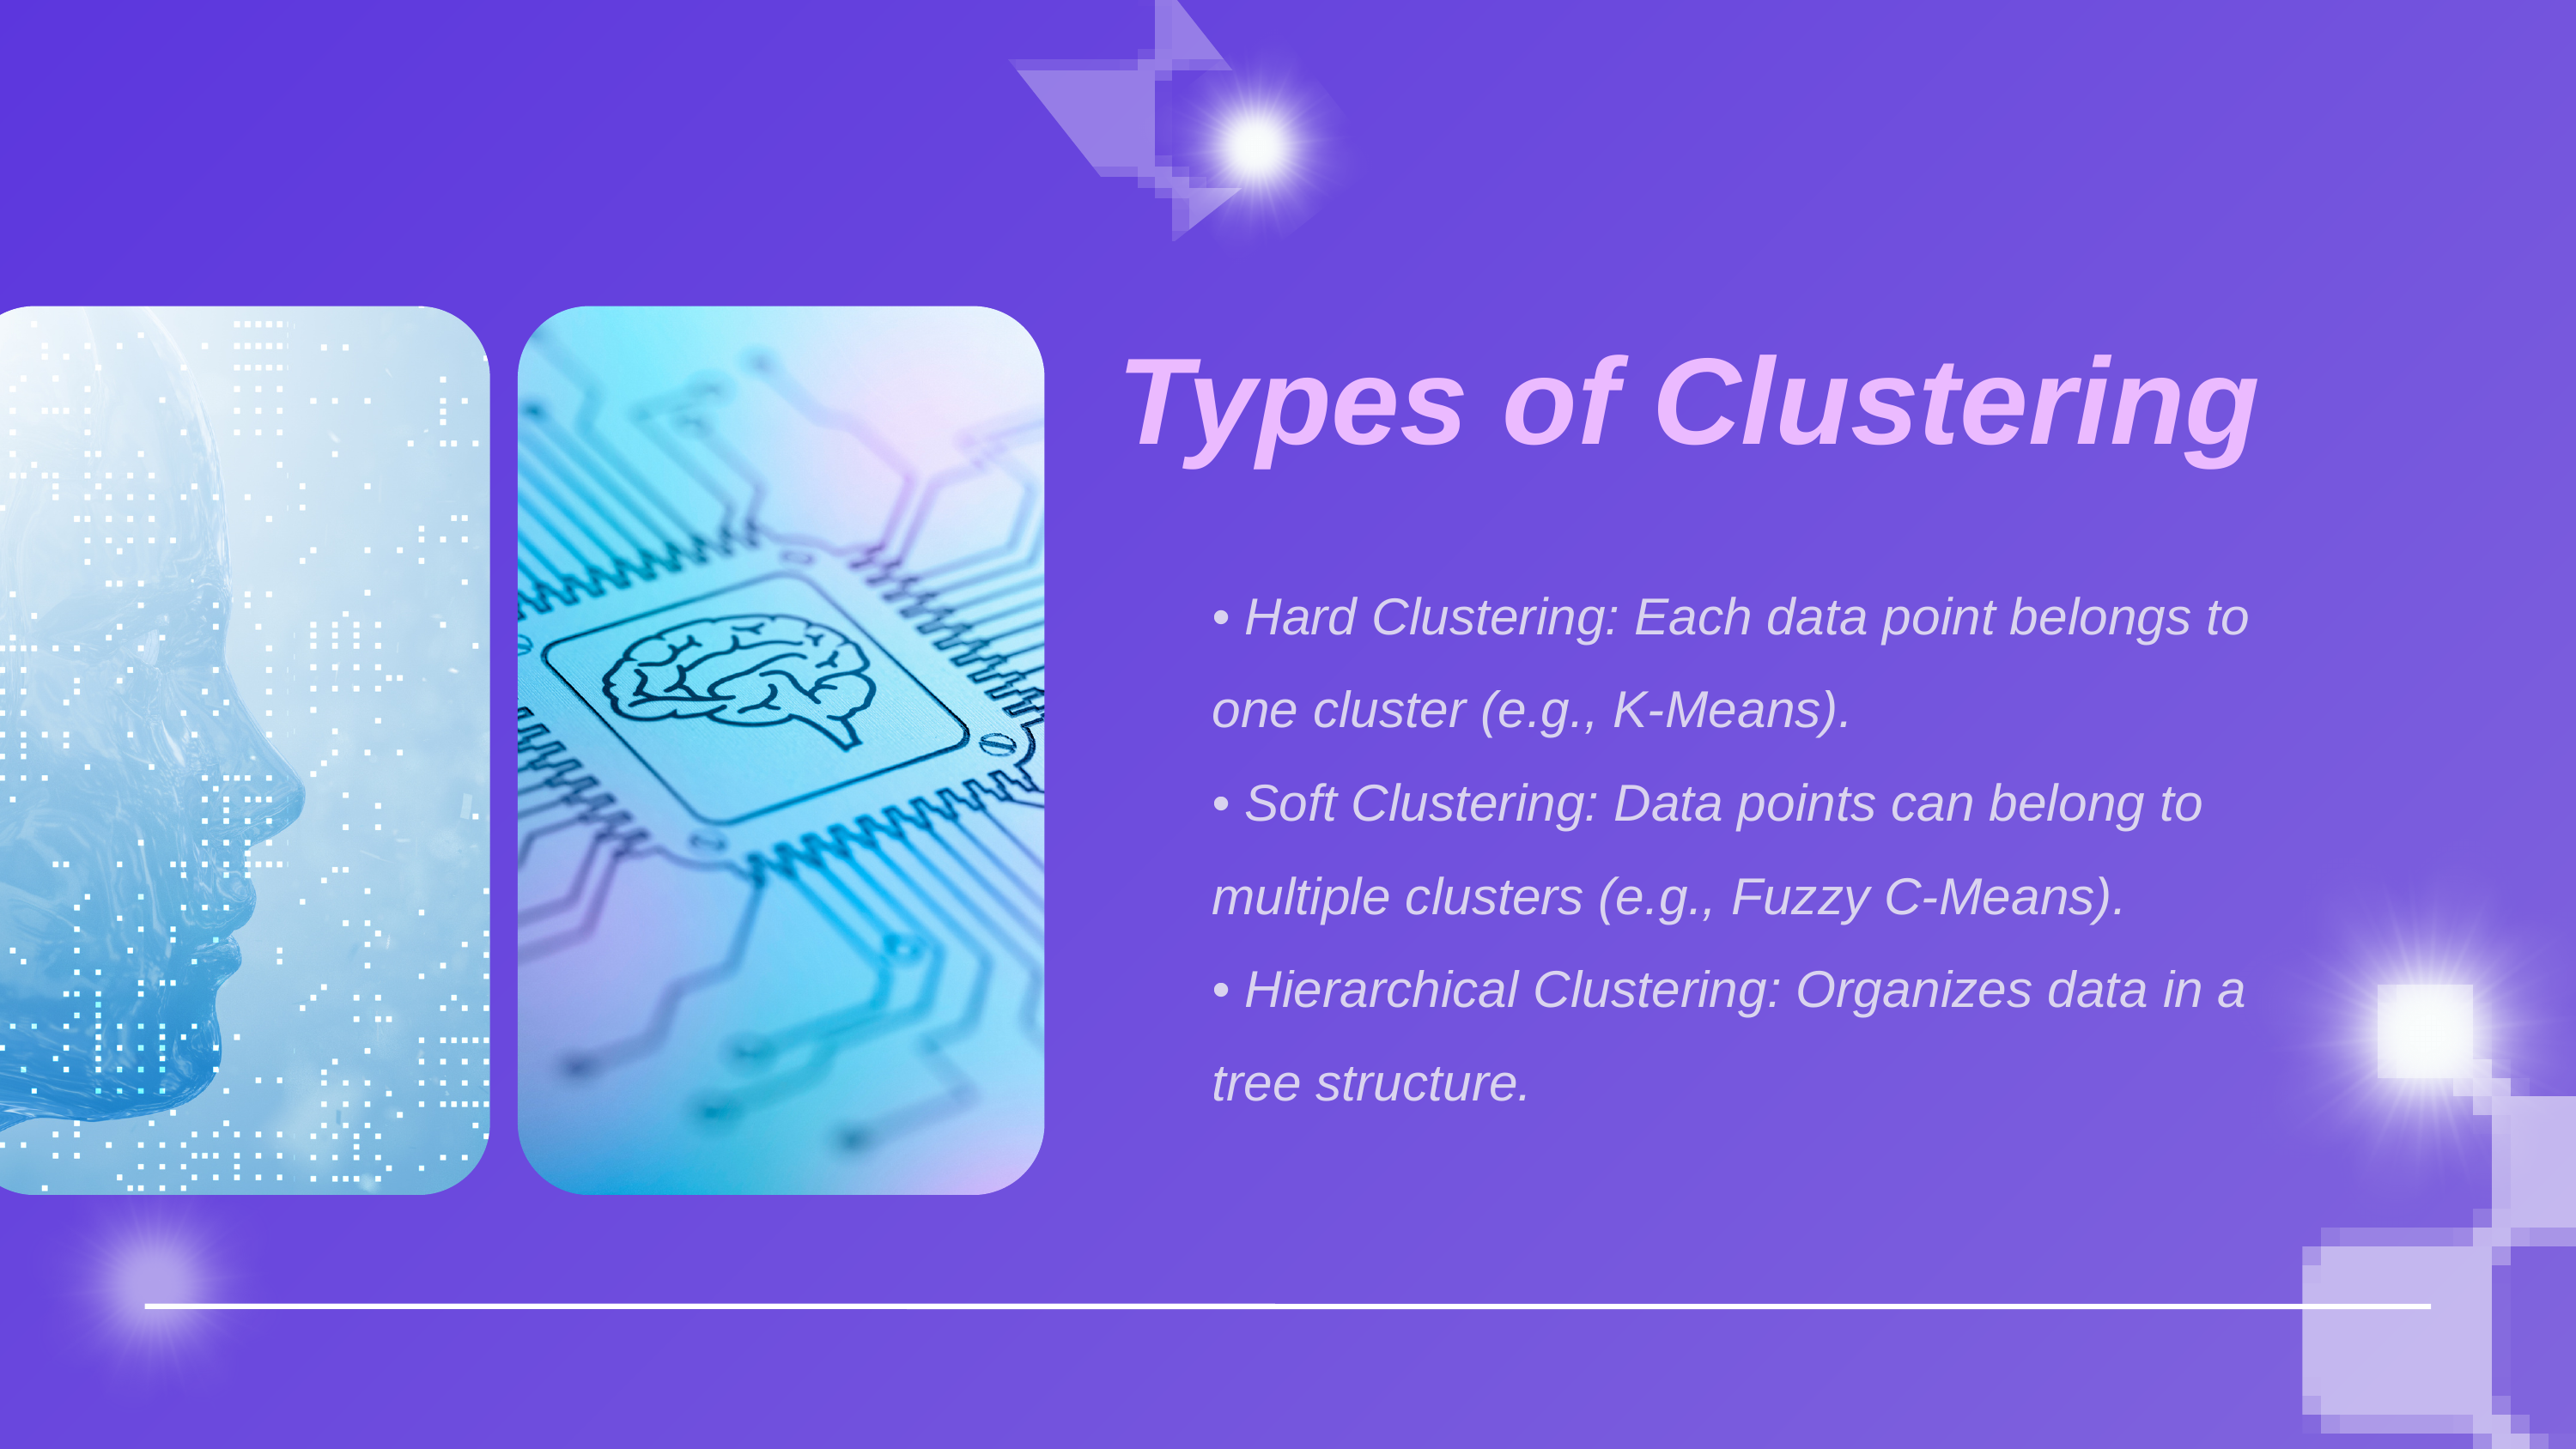

Types of Clustering

• Hard Clustering: Each data point belongs to one cluster (e.g., K-Means).
• Soft Clustering: Data points can belong to multiple clusters (e.g., Fuzzy C-Means).
• Hierarchical Clustering: Organizes data in a tree structure.